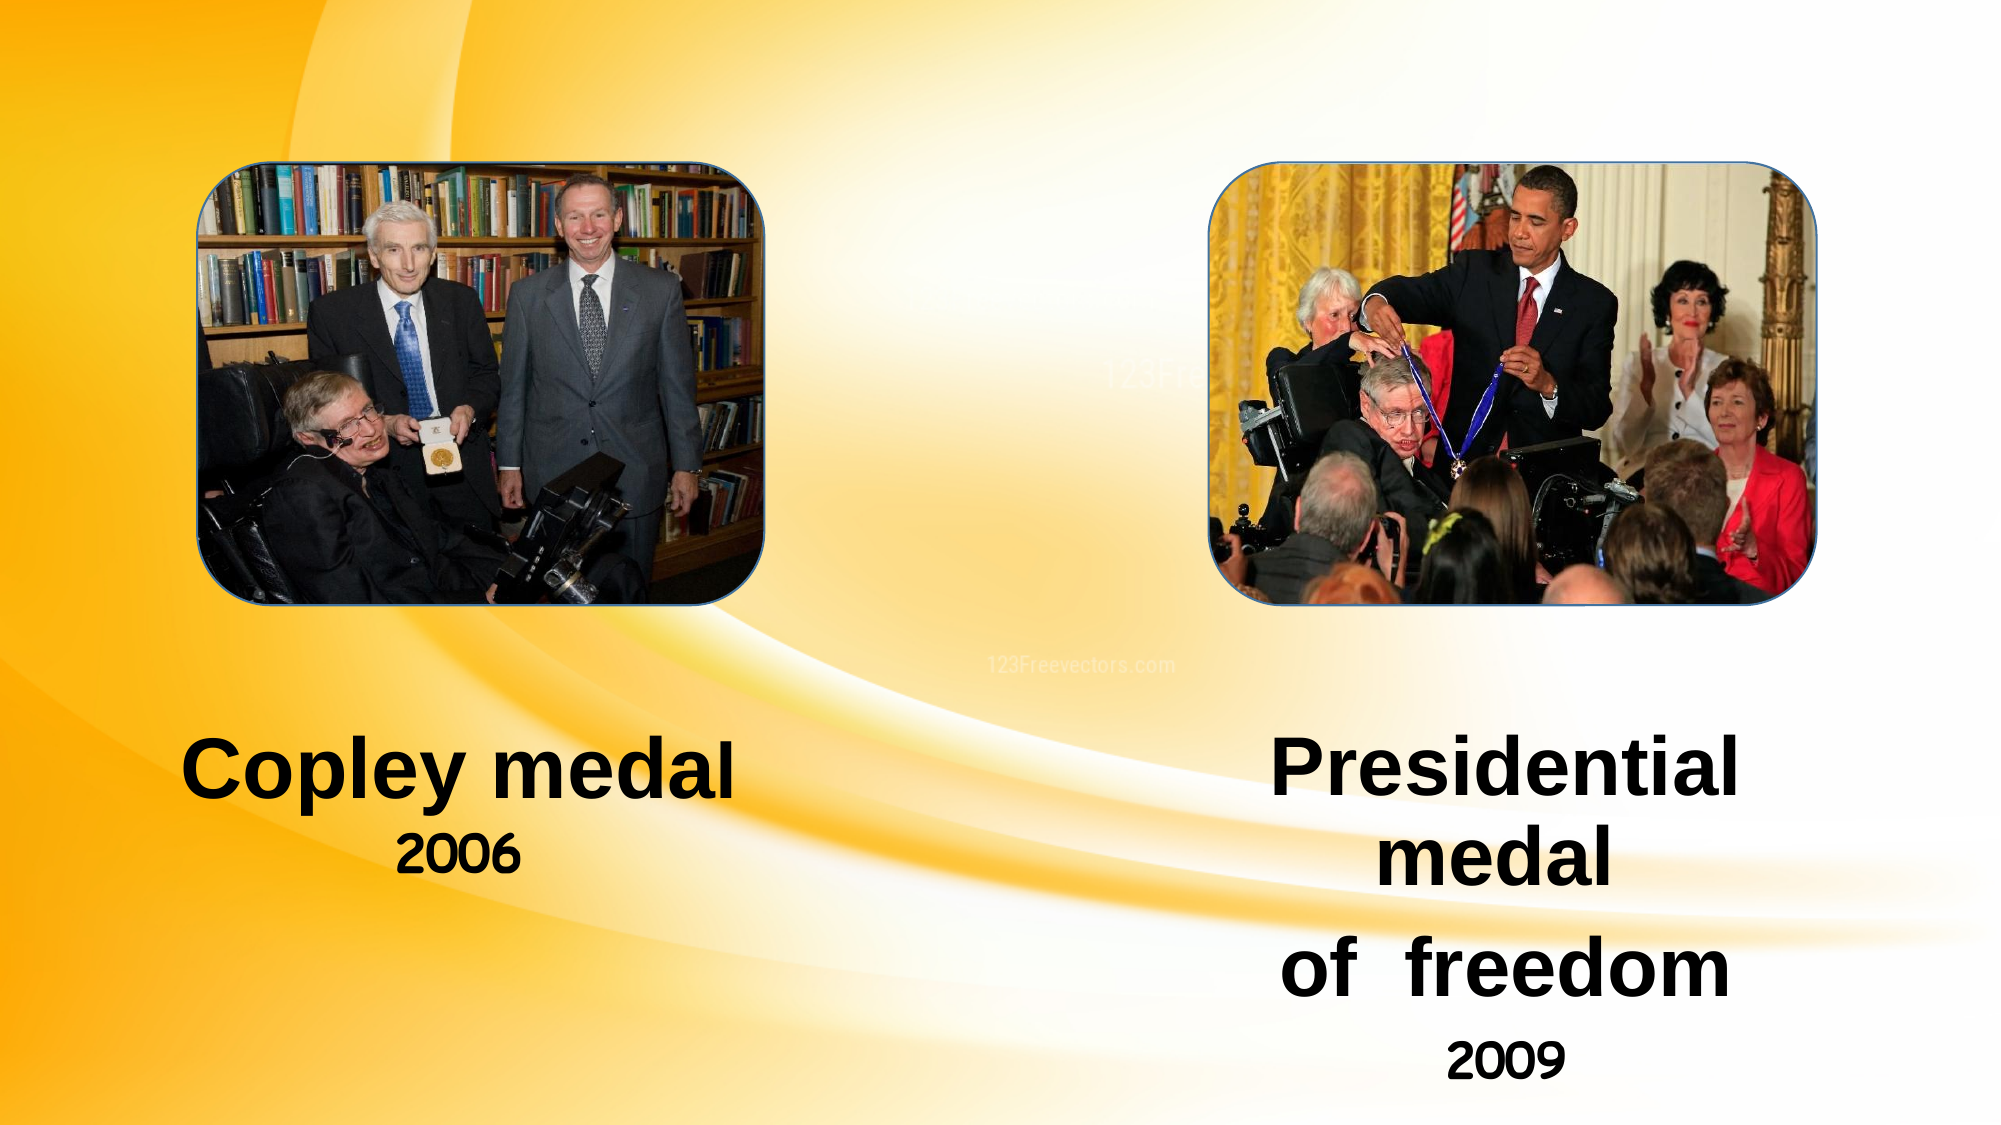

Copley medal
2006
Presidential medal
of  freedom
2009